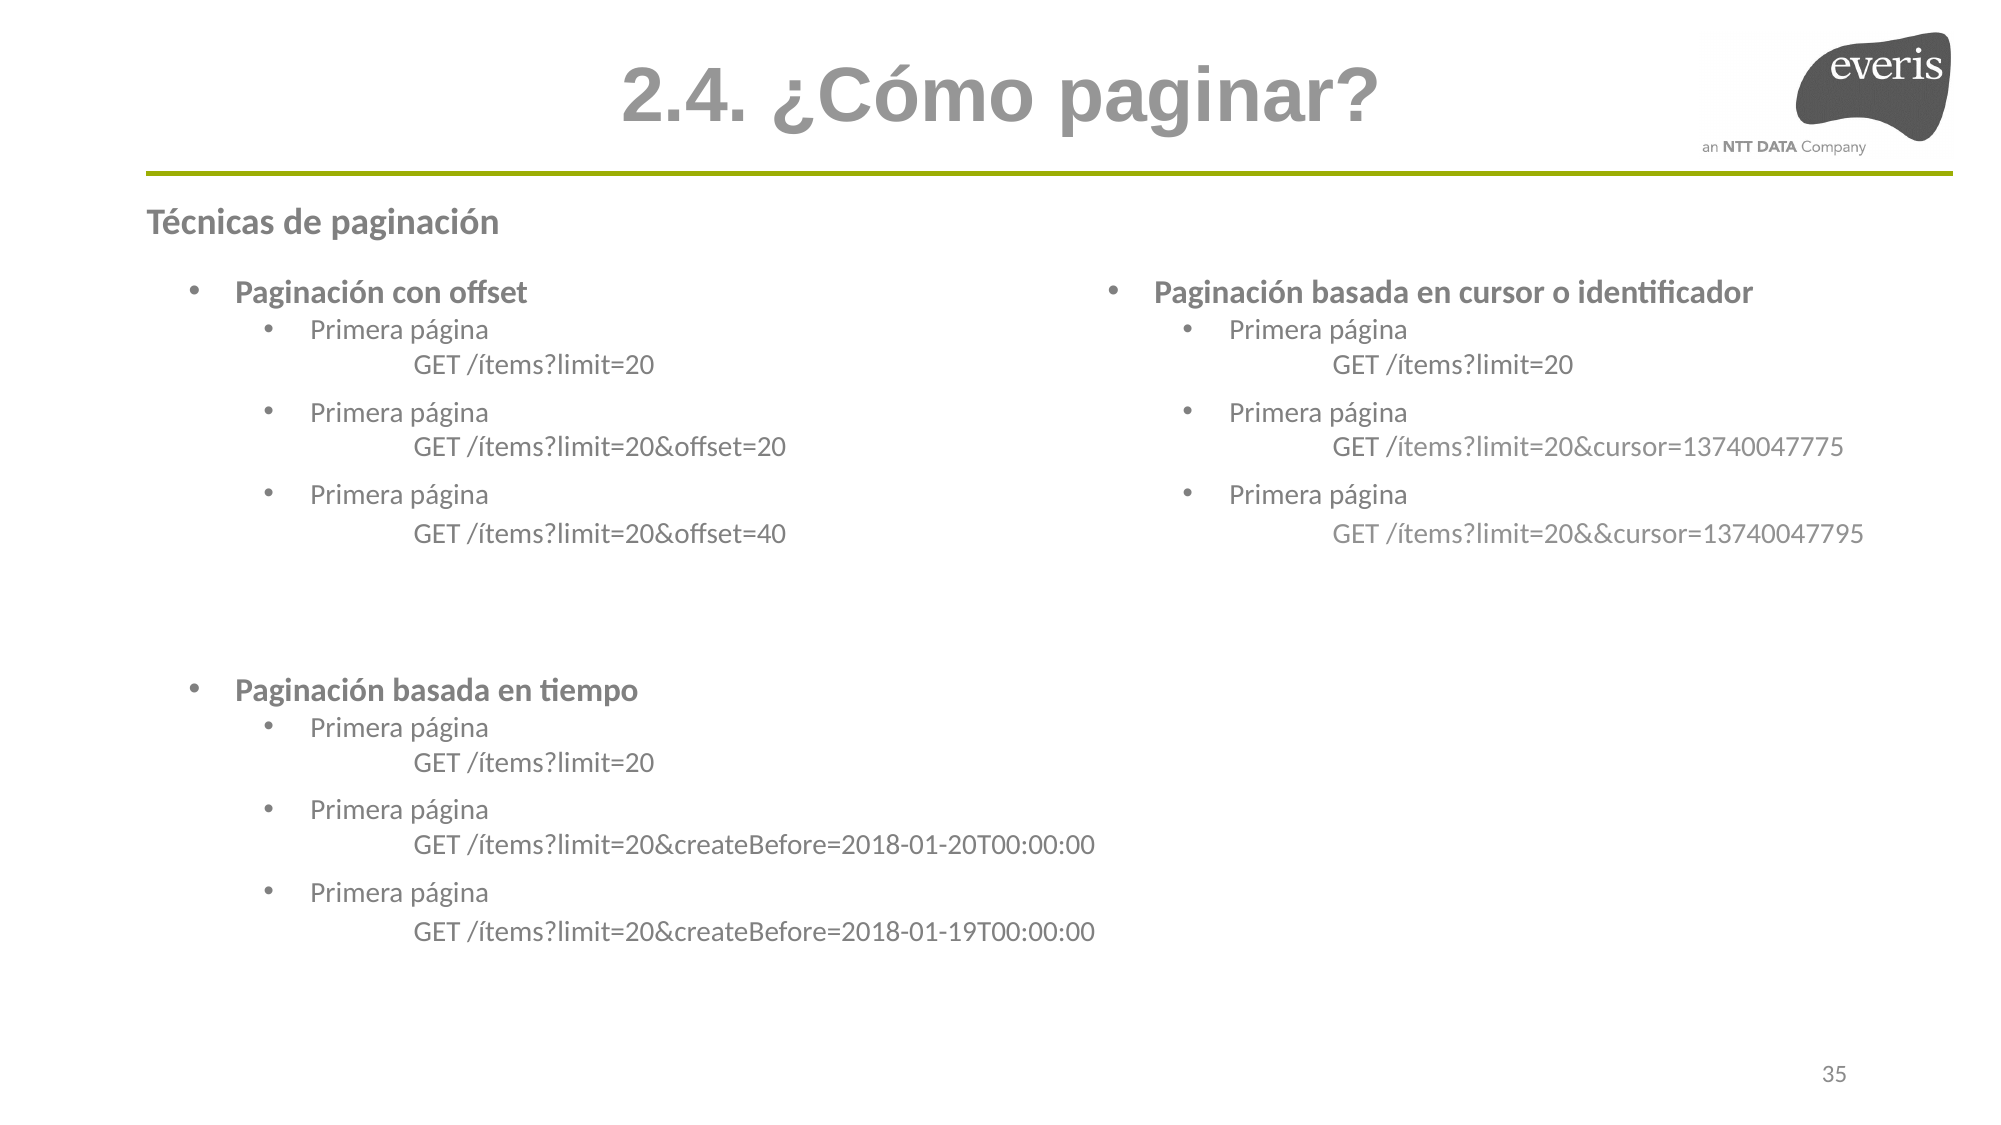

2.4. ¿Cómo paginar?
Técnicas de paginación
Paginación con offset
Primera página
	GET /ítems?limit=20
Primera página
	GET /ítems?limit=20&offset=20
Primera página
	GET /ítems?limit=20&offset=40

Paginación basada en cursor o identificador
Primera página
	GET /ítems?limit=20
Primera página
	GET /ítems?limit=20&cursor=13740047775
Primera página
	GET /ítems?limit=20&&cursor=13740047795

Paginación basada en tiempo
Primera página
	GET /ítems?limit=20
Primera página
	GET /ítems?limit=20&createBefore=2018-01-20T00:00:00
Primera página
	GET /ítems?limit=20&createBefore=2018-01-19T00:00:00

35